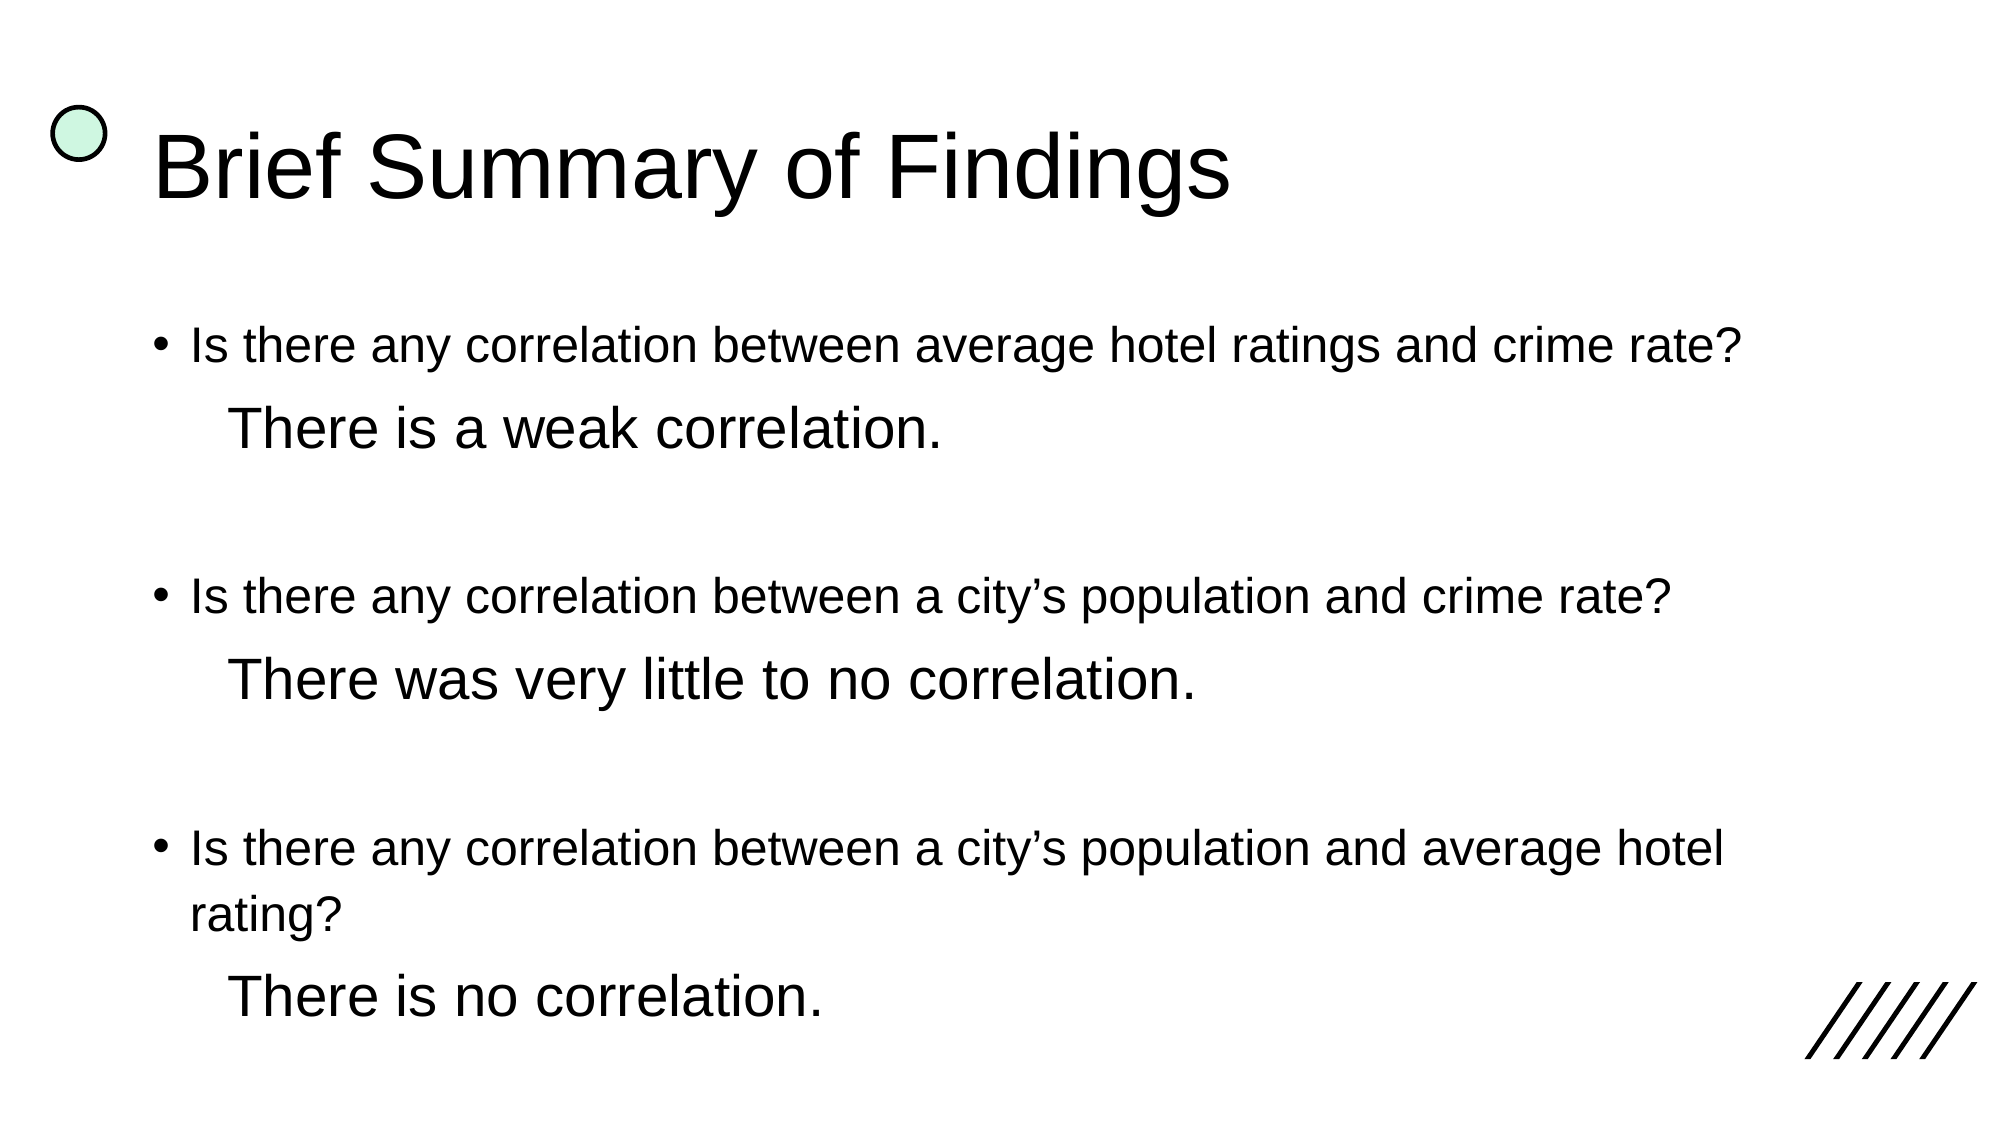

# Brief Summary of Findings
Is there any correlation between average hotel ratings and crime rate?
There is a weak correlation.
Is there any correlation between a city’s population and crime rate?
There was very little to no correlation.
Is there any correlation between a city’s population and average hotel rating?
There is no correlation.